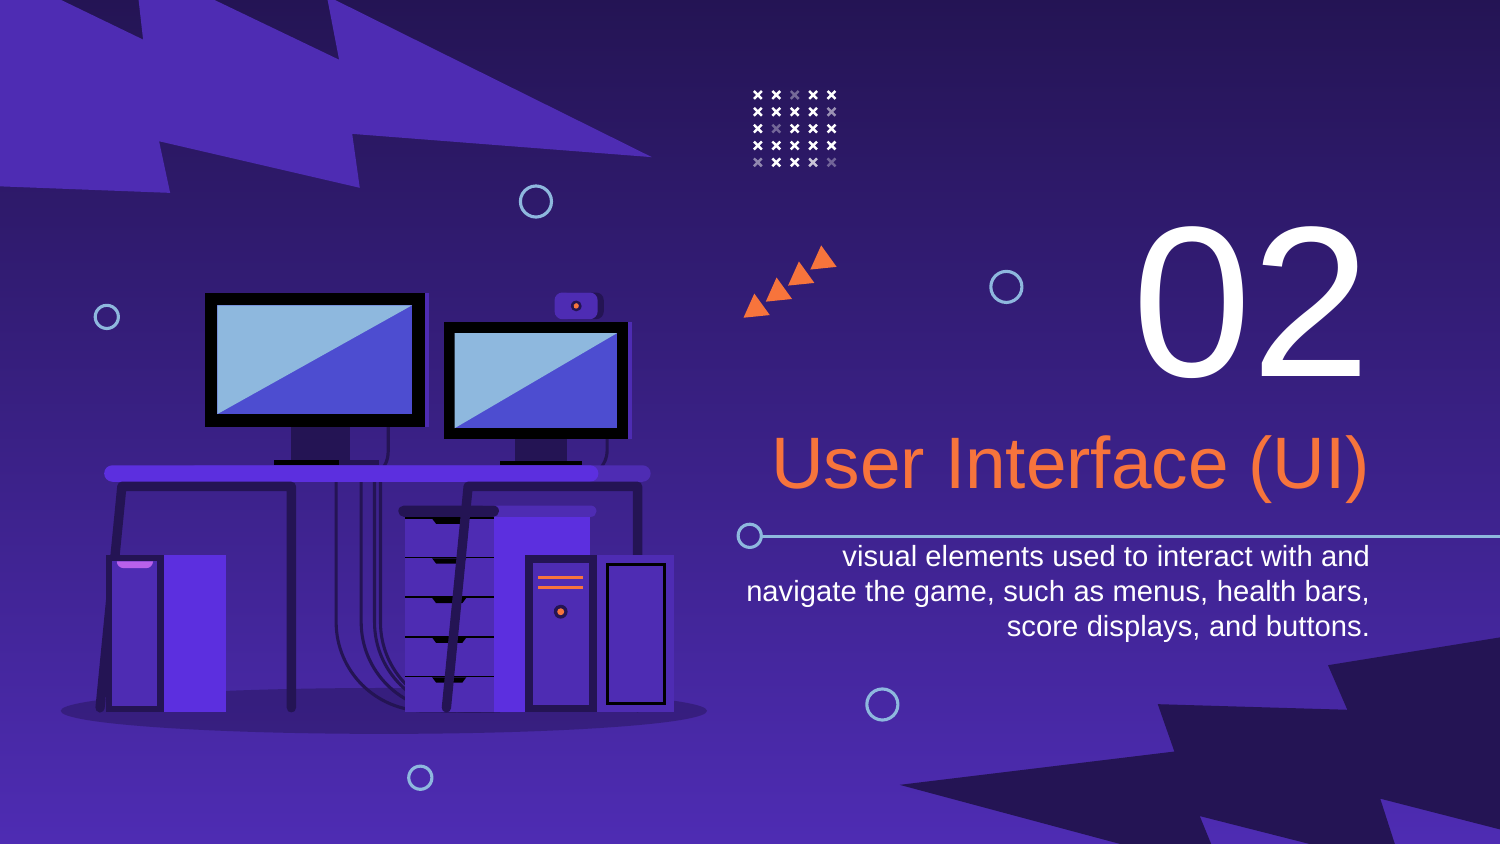

02

# User Interface (UI)

visual elements used to interact with and navigate the game, such as menus, health bars, score displays, and buttons.